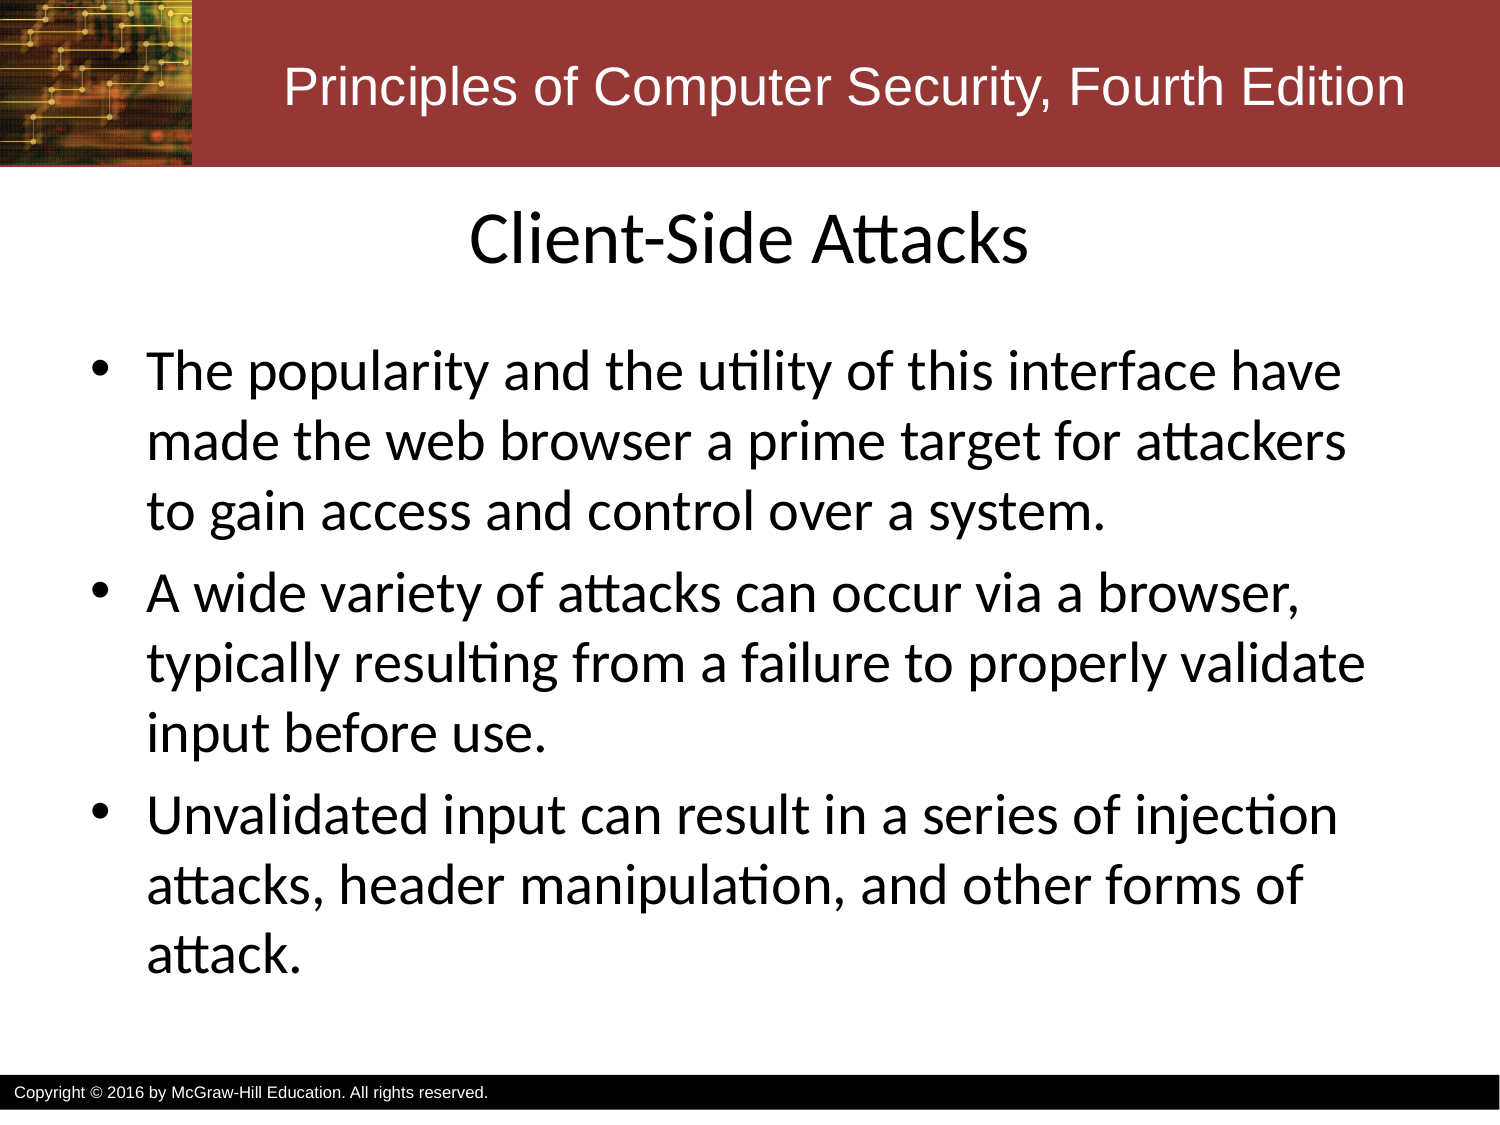

# Client-Side Attacks
The popularity and the utility of this interface have made the web browser a prime target for attackers to gain access and control over a system.
A wide variety of attacks can occur via a browser, typically resulting from a failure to properly validate input before use.
Unvalidated input can result in a series of injection attacks, header manipulation, and other forms of attack.